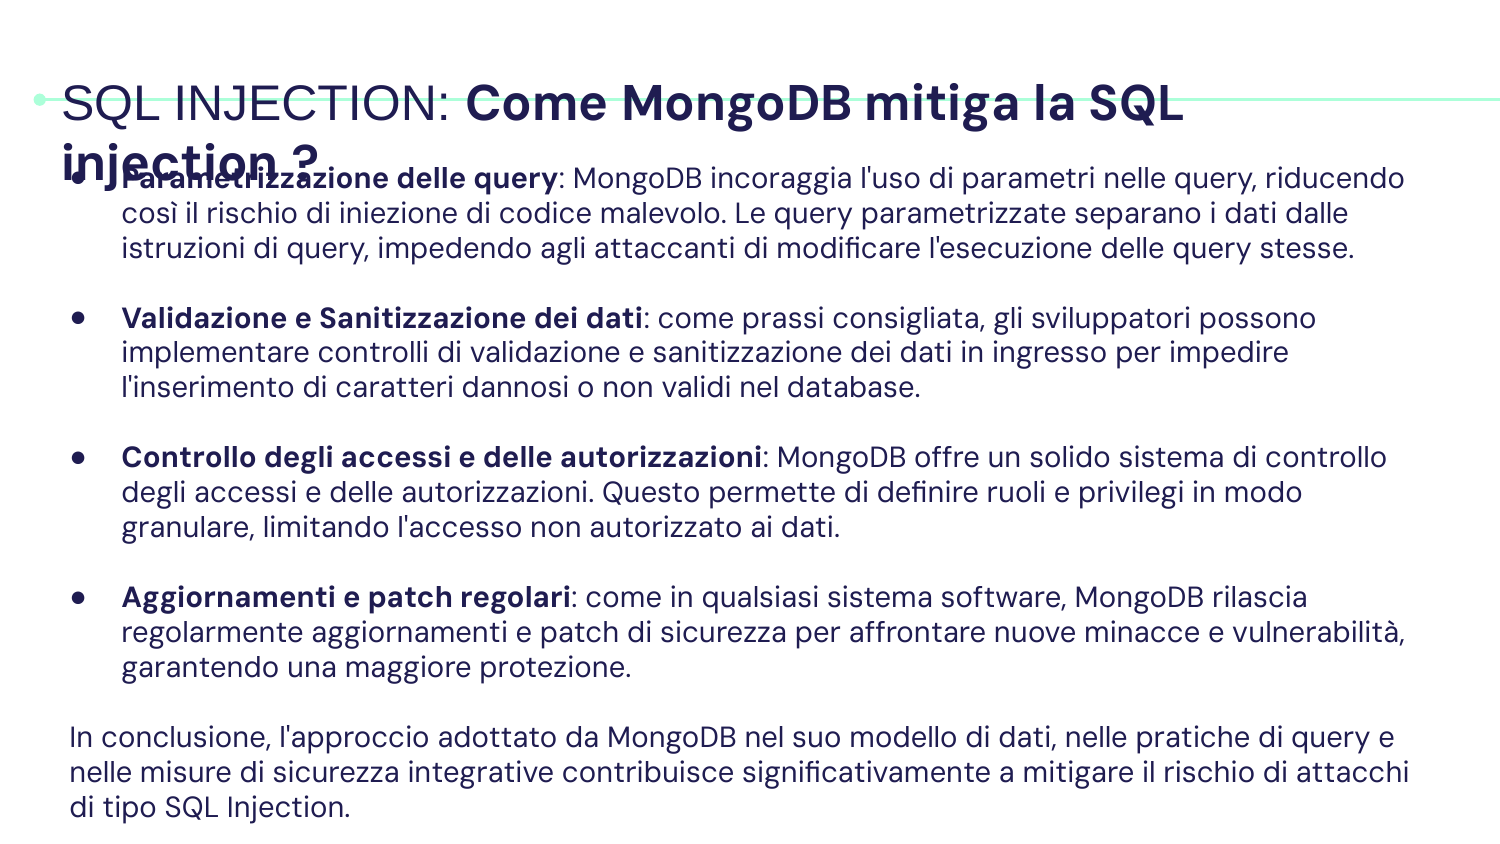

# SQL INJECTION: Come MongoDB mitiga la SQL injection ?
Parametrizzazione delle query: MongoDB incoraggia l'uso di parametri nelle query, riducendo così il rischio di iniezione di codice malevolo. Le query parametrizzate separano i dati dalle istruzioni di query, impedendo agli attaccanti di modificare l'esecuzione delle query stesse.

Validazione e Sanitizzazione dei dati: come prassi consigliata, gli sviluppatori possono implementare controlli di validazione e sanitizzazione dei dati in ingresso per impedire l'inserimento di caratteri dannosi o non validi nel database.

Controllo degli accessi e delle autorizzazioni: MongoDB offre un solido sistema di controllo degli accessi e delle autorizzazioni. Questo permette di definire ruoli e privilegi in modo granulare, limitando l'accesso non autorizzato ai dati.

Aggiornamenti e patch regolari: come in qualsiasi sistema software, MongoDB rilascia regolarmente aggiornamenti e patch di sicurezza per affrontare nuove minacce e vulnerabilità, garantendo una maggiore protezione.

In conclusione, l'approccio adottato da MongoDB nel suo modello di dati, nelle pratiche di query e nelle misure di sicurezza integrative contribuisce significativamente a mitigare il rischio di attacchi di tipo SQL Injection.